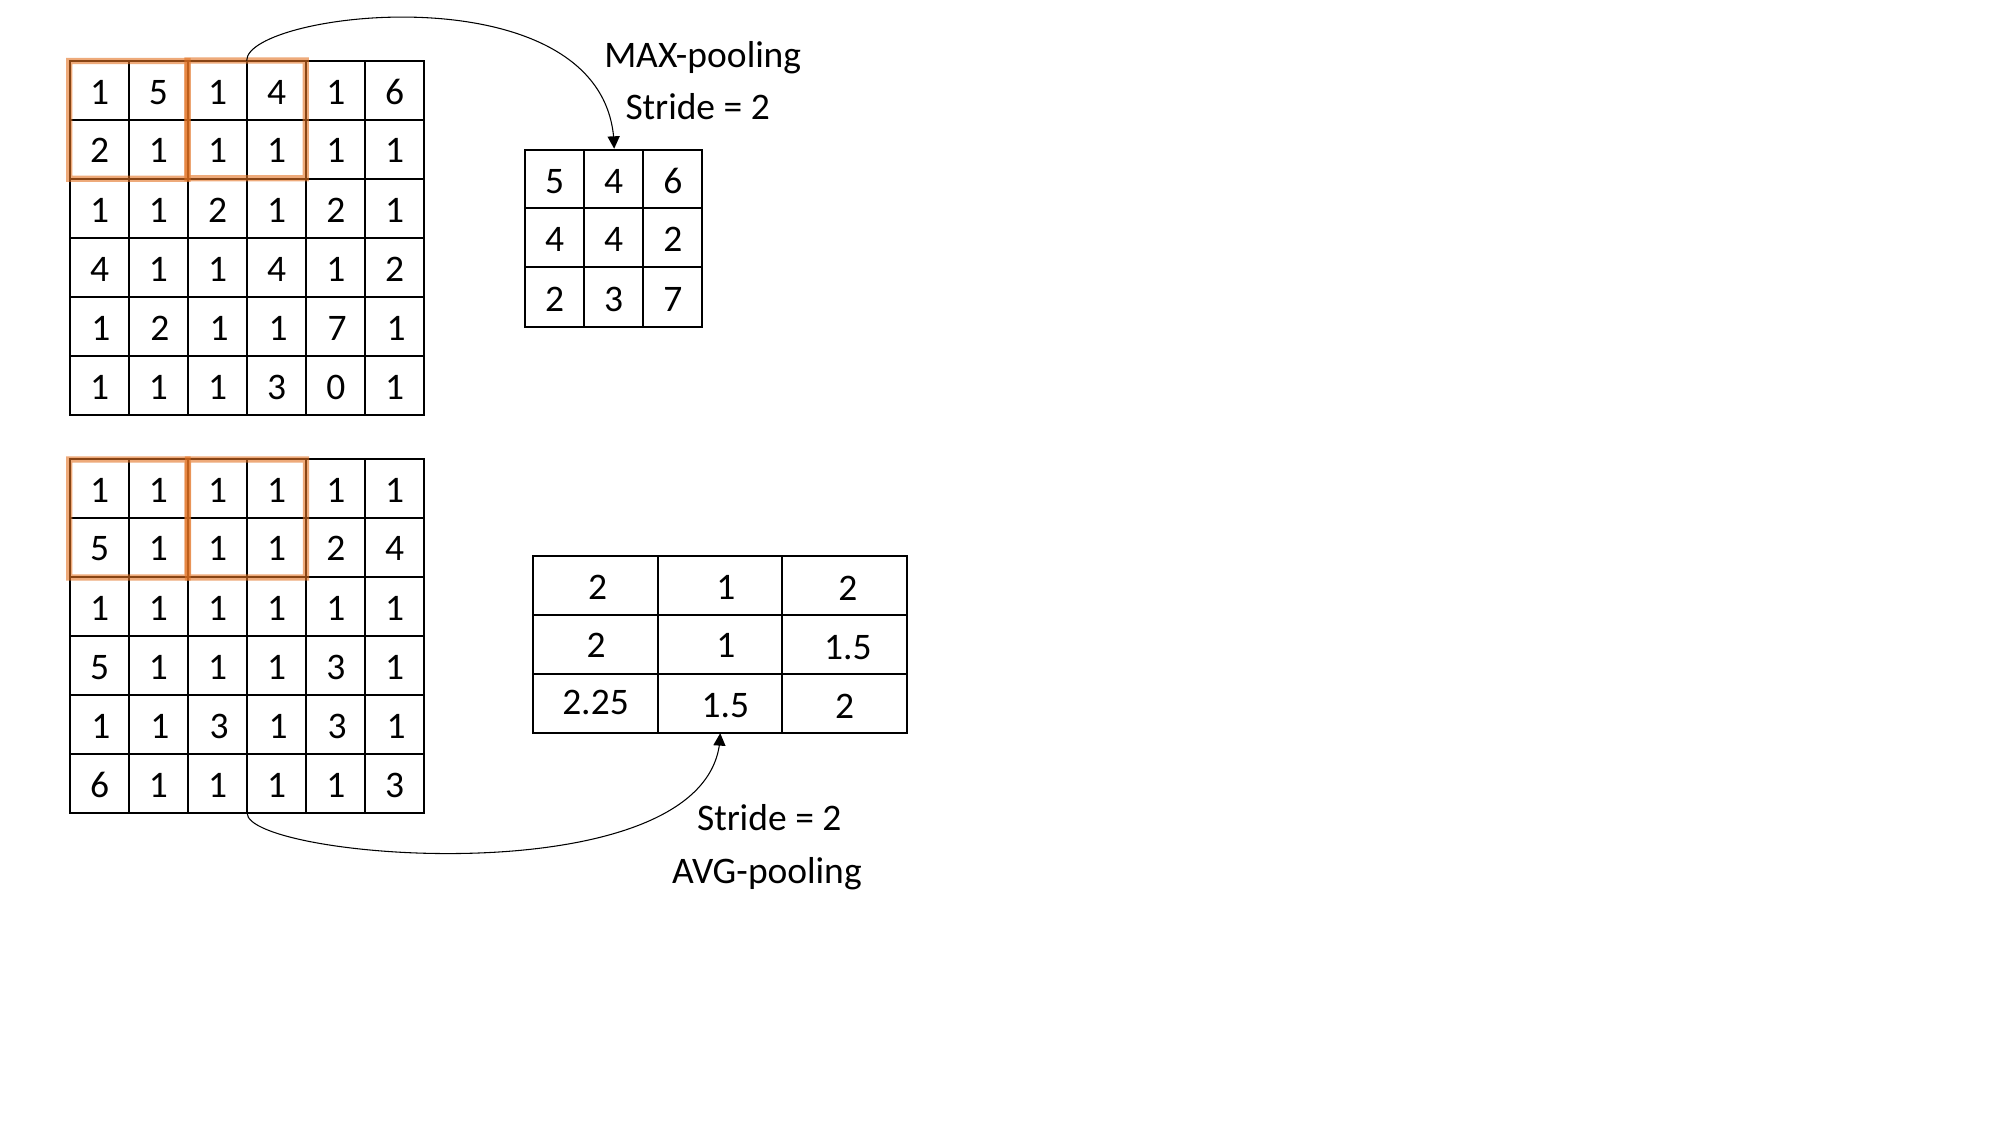

MAX-pooling
1
5
1
4
1
6

Stride = 2
2
1
1
1
1
1
5
4
6

1
1
2
1
2
1
4
4
2
4
1
1
4
1
2
2
3
7
1
2
1
1
7
1
1
1
1
3
0
1
1
1
1
1
1
1

5
1
1
1
2
4
1
2
2

1
1
1
1
1
1
1
2
1.5
5
1
1
1
3
1
2.25
1.5
2
1
1
3
1
3
1
6
1
1
1
1
3
Stride = 2
AVG-pooling